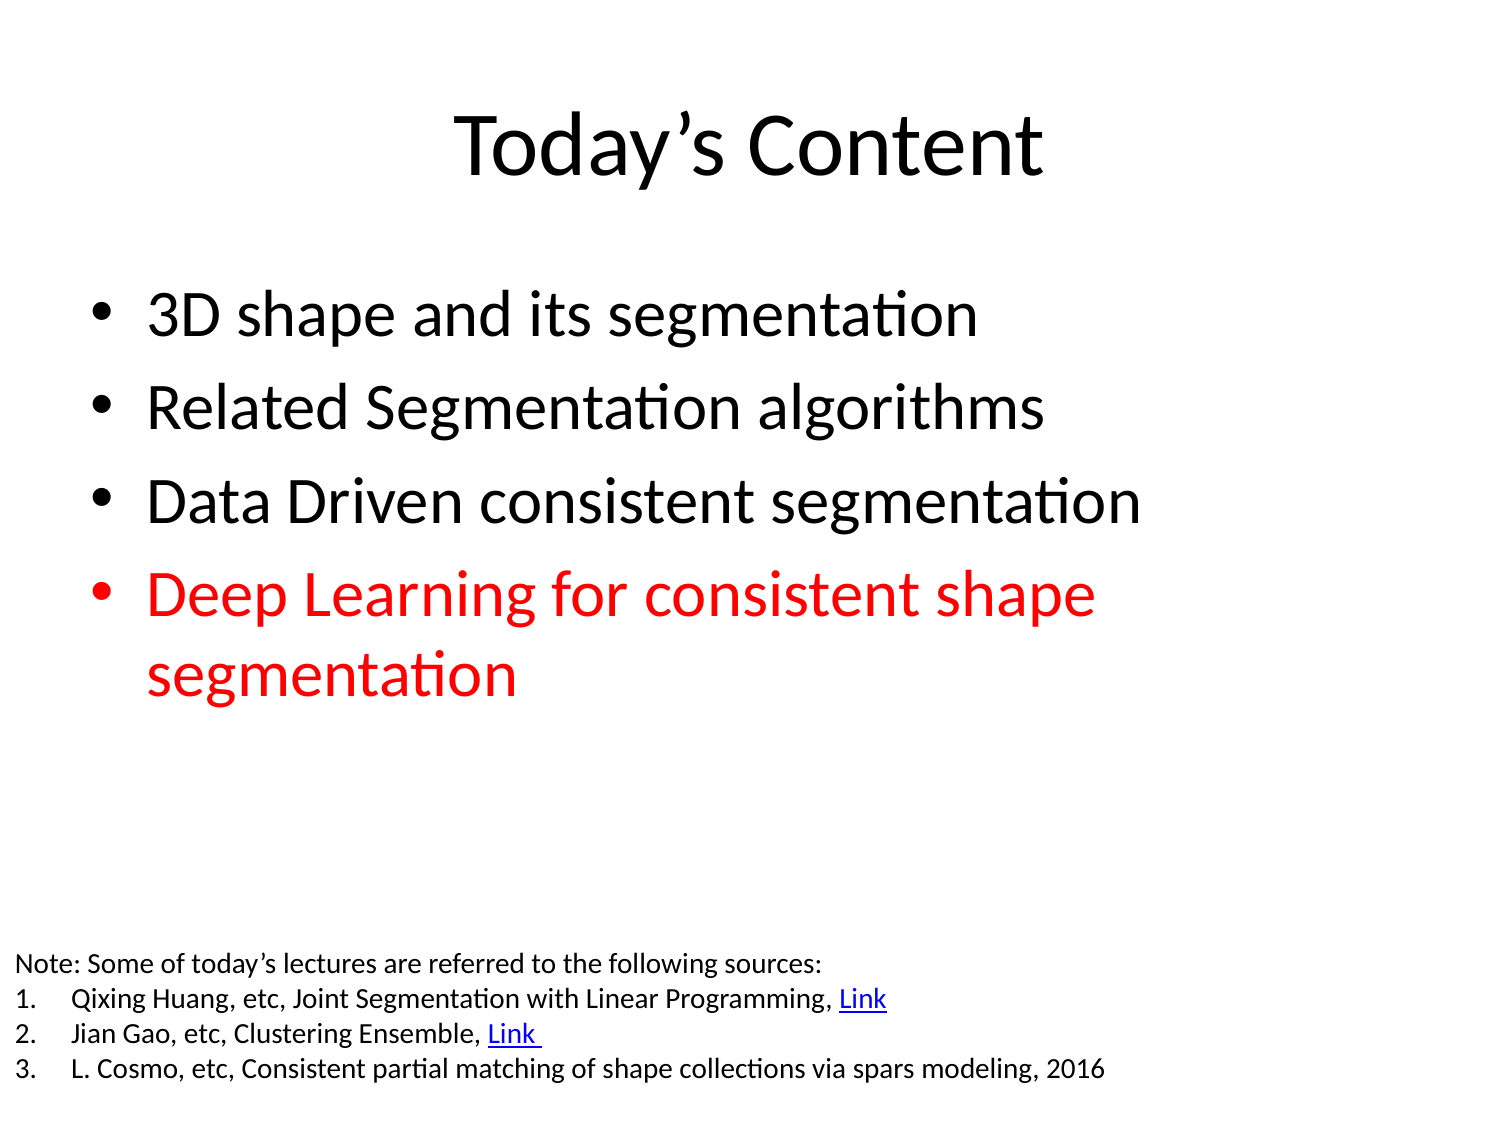

# Today’s Content
3D shape and its segmentation
Related Segmentation algorithms
Data Driven consistent segmentation
Deep Learning for consistent shape segmentation
Note: Some of today’s lectures are referred to the following sources:
Qixing Huang, etc, Joint Segmentation with Linear Programming, Link
Jian Gao, etc, Clustering Ensemble, Link
L. Cosmo, etc, Consistent partial matching of shape collections via spars modeling, 2016